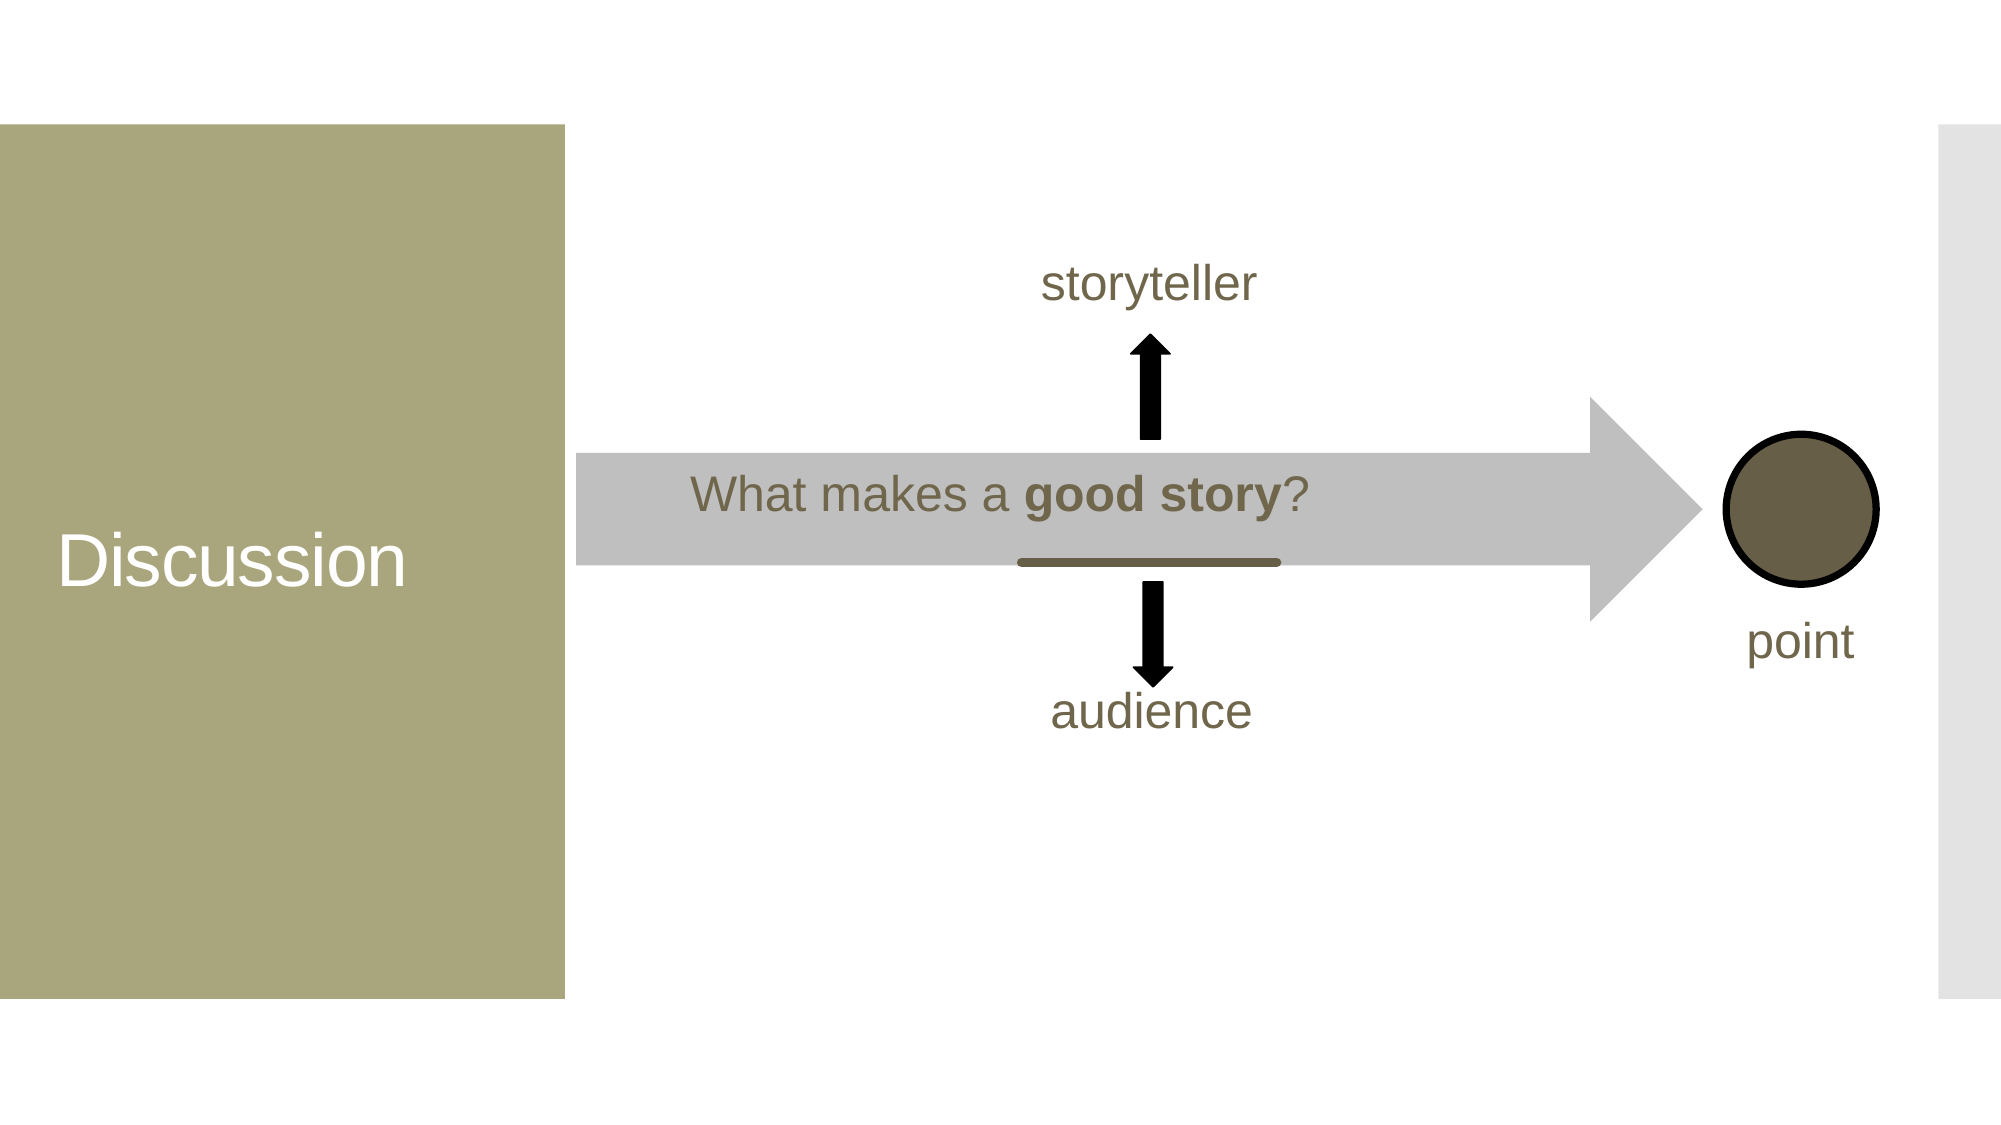

Discussion
storyteller

What makes a good story?

point

audience